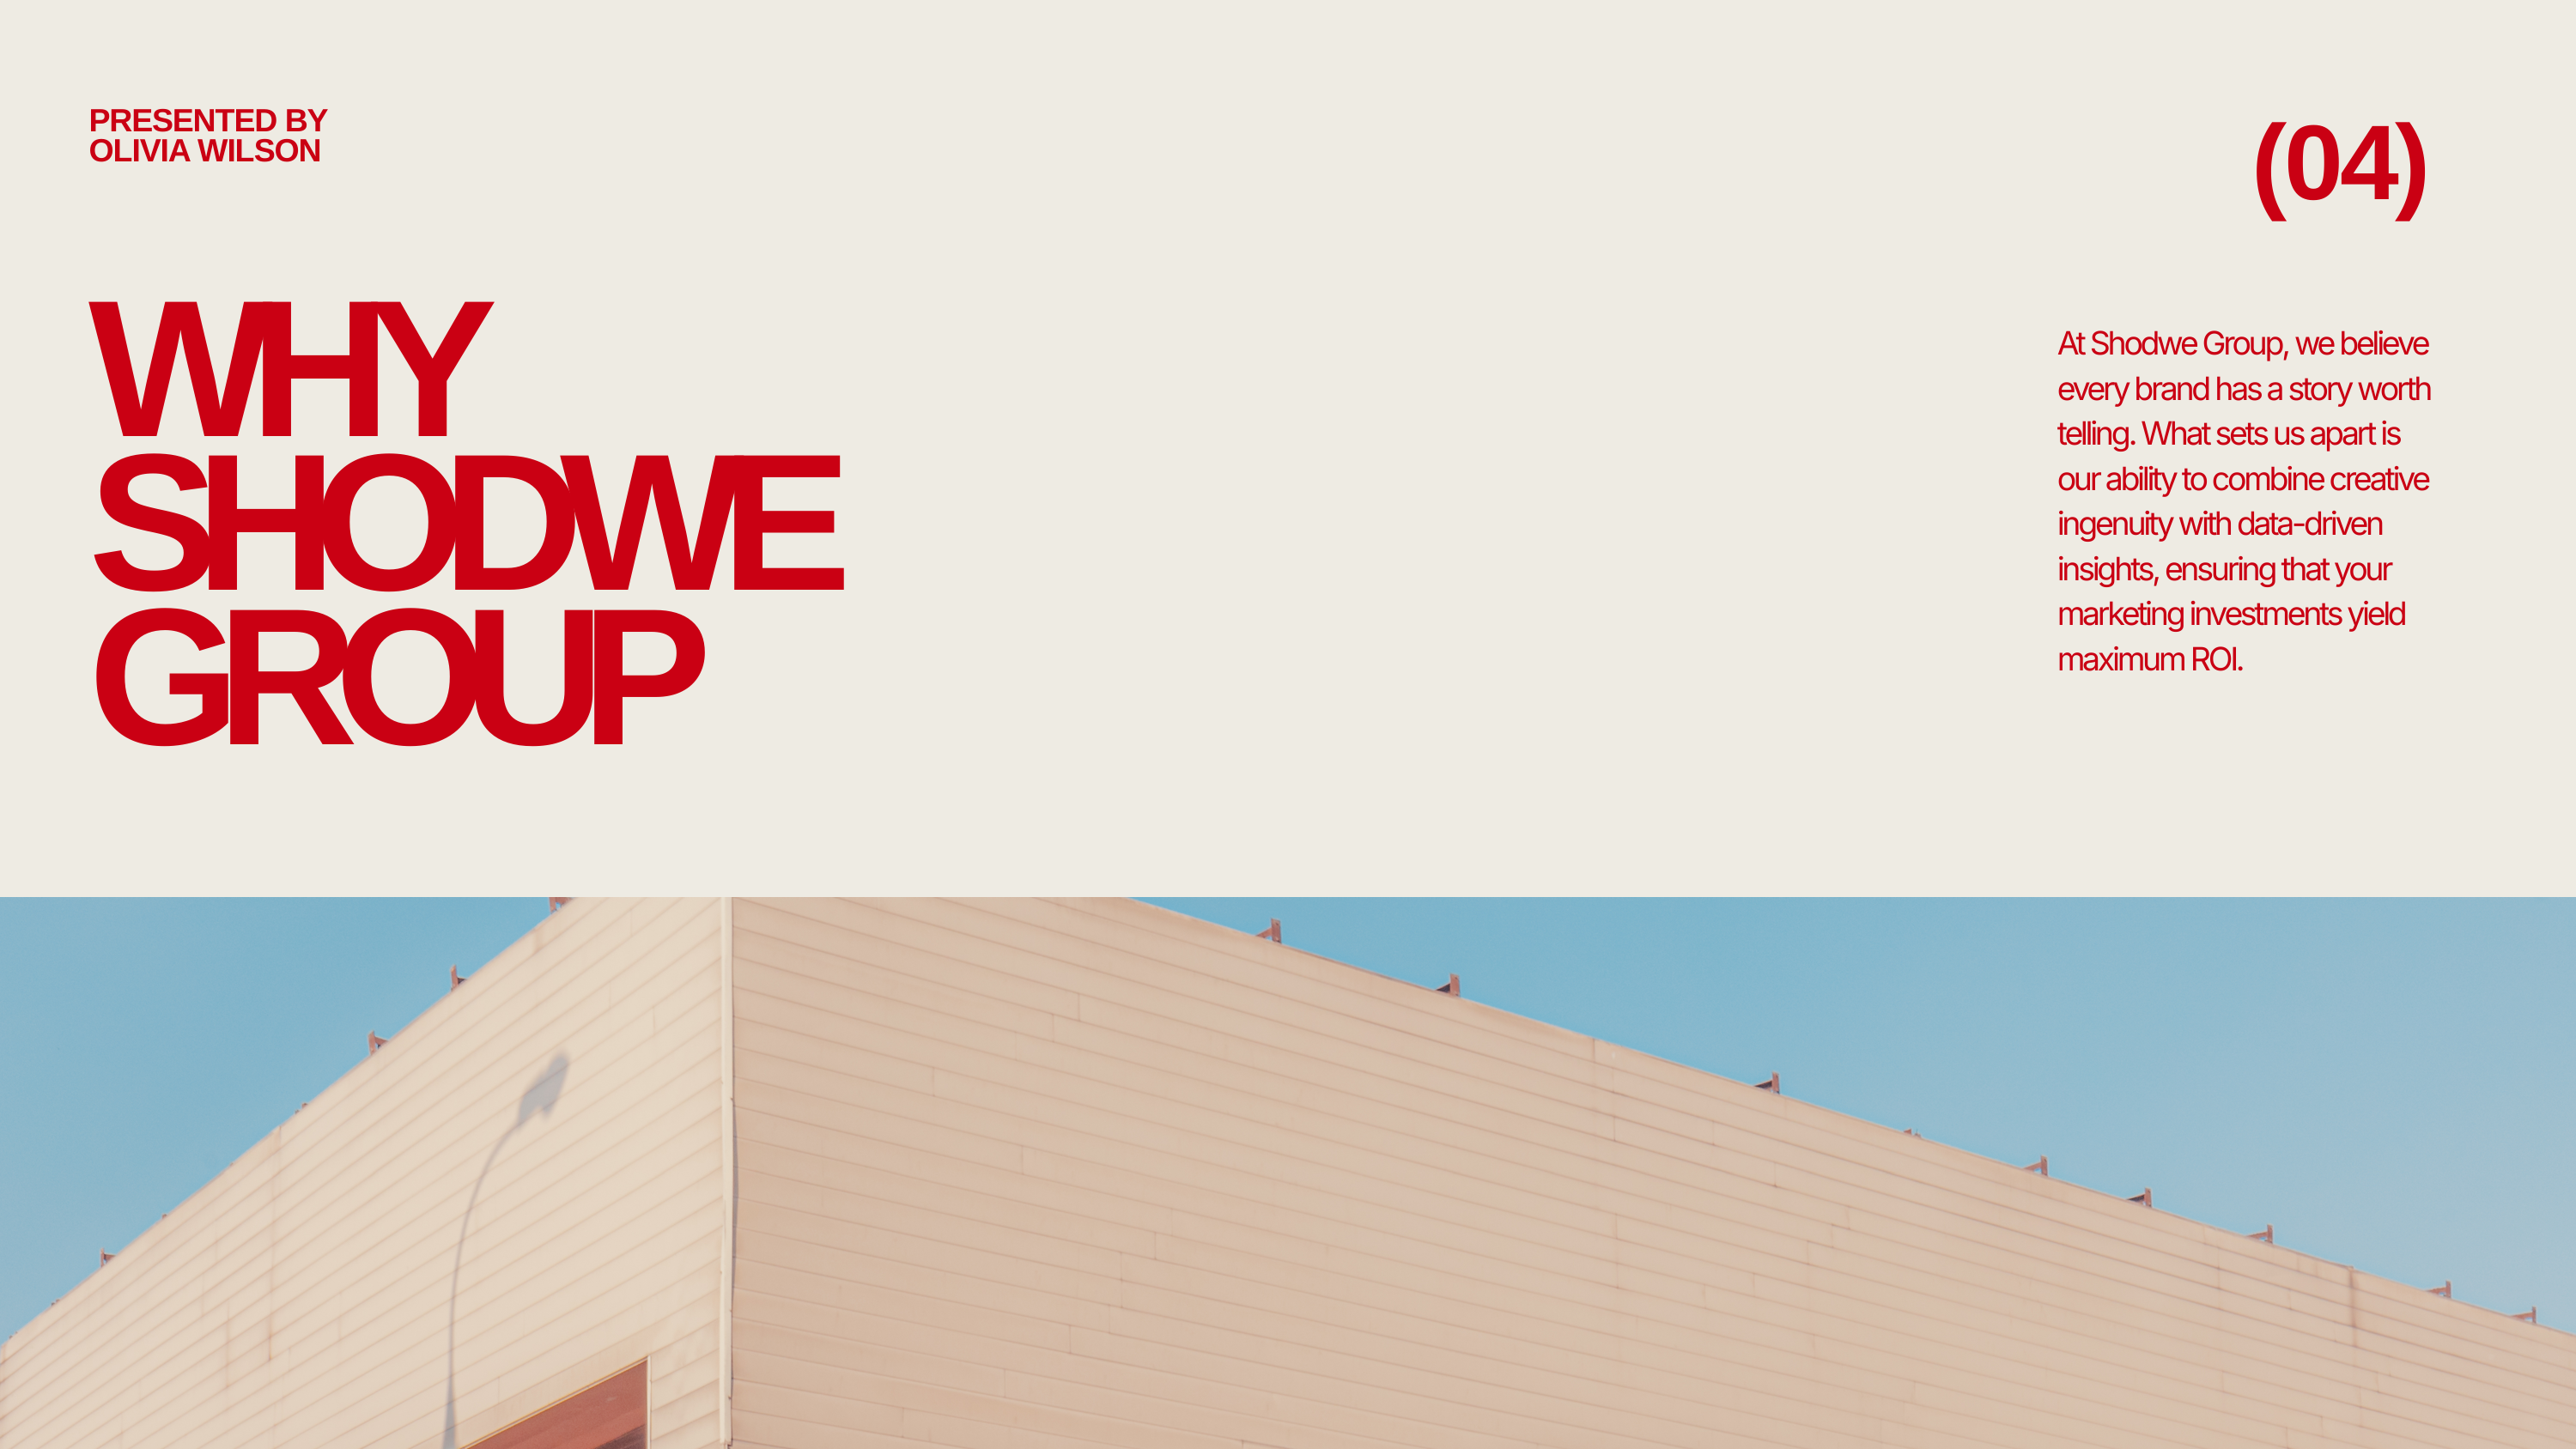

PRESENTED BY
OLIVIA WILSON
(04)
At Shodwe Group, we believe every brand has a story worth telling. What sets us apart is our ability to combine creative ingenuity with data-driven insights, ensuring that your marketing investments yield maximum ROI.
WHY SHODWE GROUP